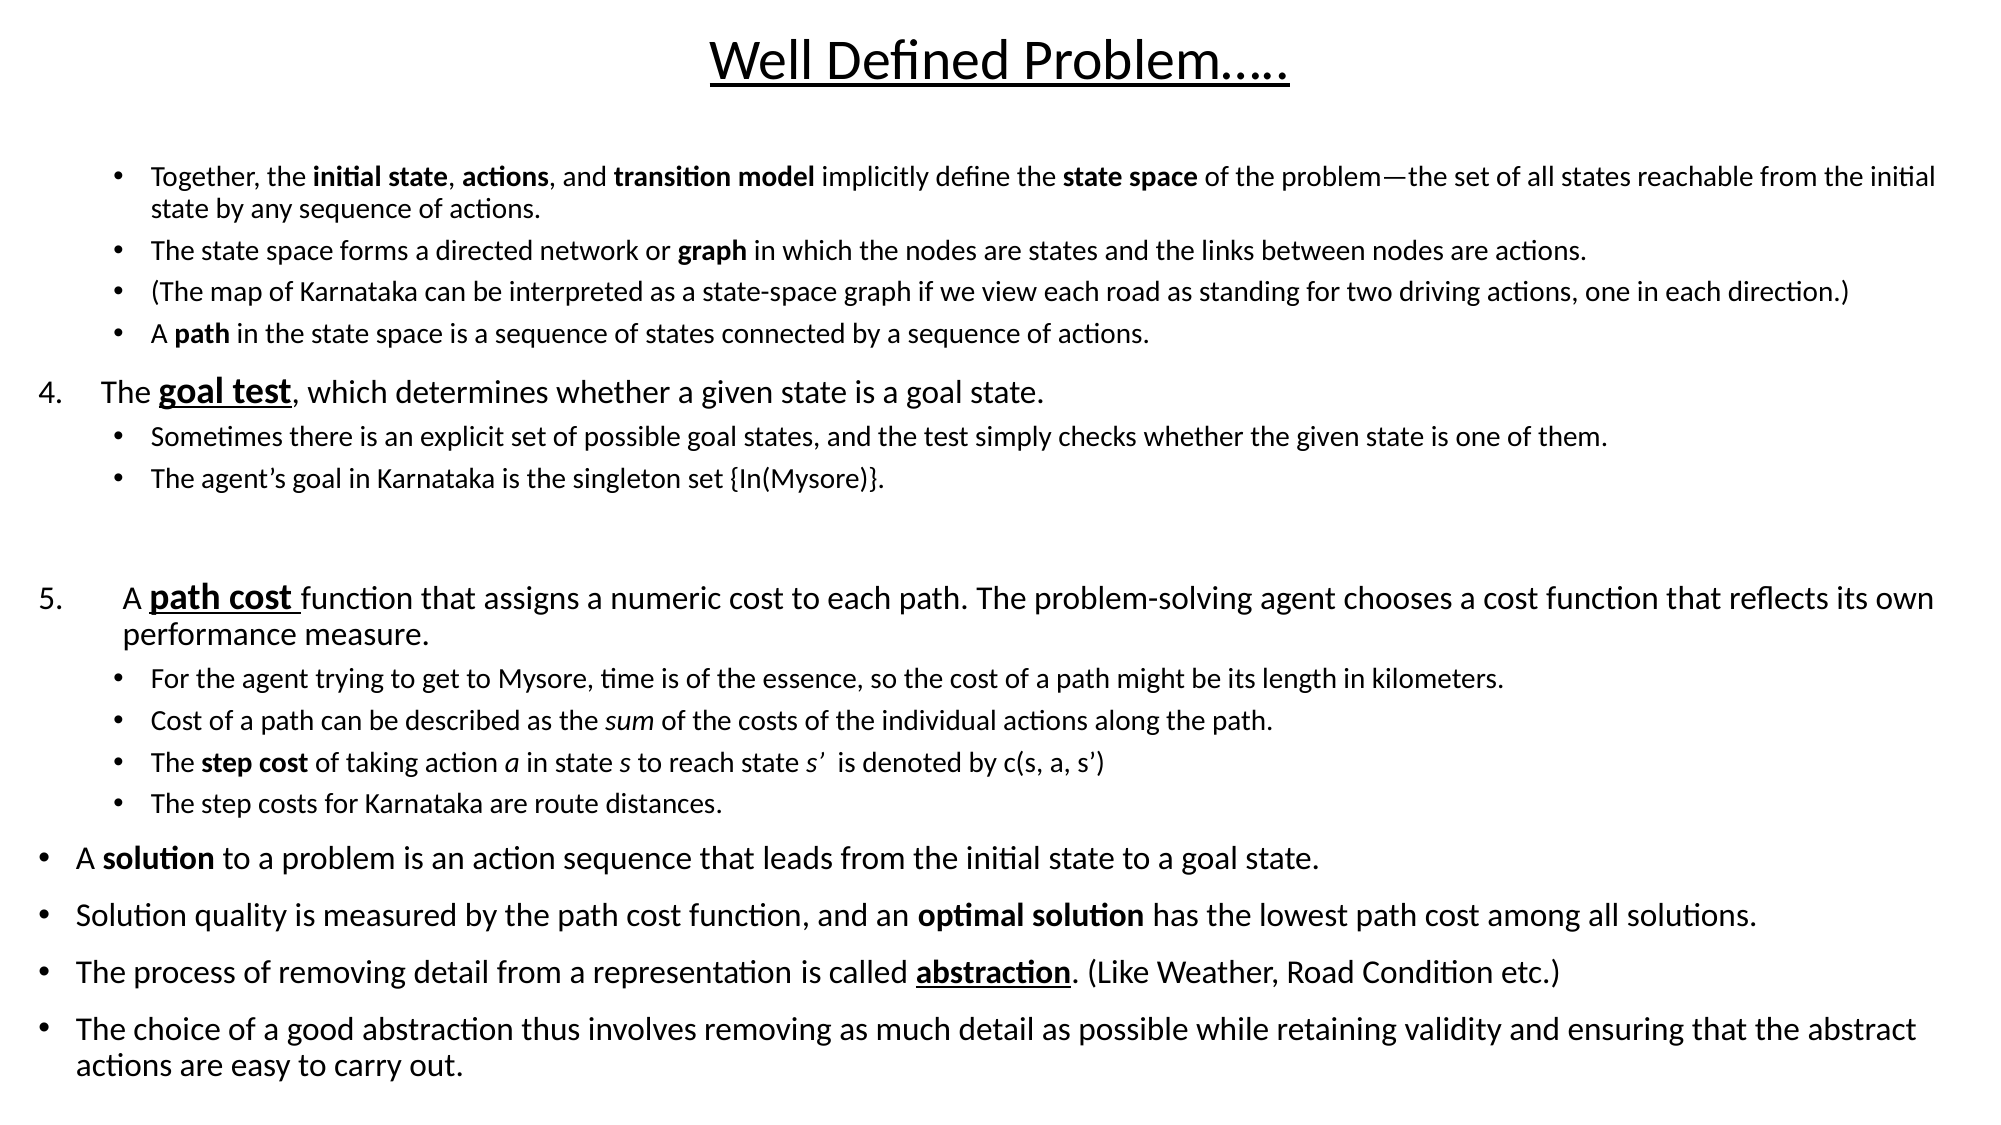

# Well Defined Problem…..
Together, the initial state, actions, and transition model implicitly define the state space of the problem—the set of all states reachable from the initial state by any sequence of actions.
The state space forms a directed network or graph in which the nodes are states and the links between nodes are actions.
(The map of Karnataka can be interpreted as a state-space graph if we view each road as standing for two driving actions, one in each direction.)
A path in the state space is a sequence of states connected by a sequence of actions.
4.     The goal test, which determines whether a given state is a goal state.
Sometimes there is an explicit set of possible goal states, and the test simply checks whether the given state is one of them.
The agent’s goal in Karnataka is the singleton set {In(Mysore)}.

A path cost function that assigns a numeric cost to each path. The problem-solving agent chooses a cost function that reflects its own performance measure.
For the agent trying to get to Mysore, time is of the essence, so the cost of a path might be its length in kilometers.
Cost of a path can be described as the sum of the costs of the individual actions along the path.
The step cost of taking action a in state s to reach state s’  is denoted by c(s, a, s’)
The step costs for Karnataka are route distances.
A solution to a problem is an action sequence that leads from the initial state to a goal state.
Solution quality is measured by the path cost function, and an optimal solution has the lowest path cost among all solutions.
The process of removing detail from a representation is called abstraction. (Like Weather, Road Condition etc.)
The choice of a good abstraction thus involves removing as much detail as possible while retaining validity and ensuring that the abstract actions are easy to carry out.